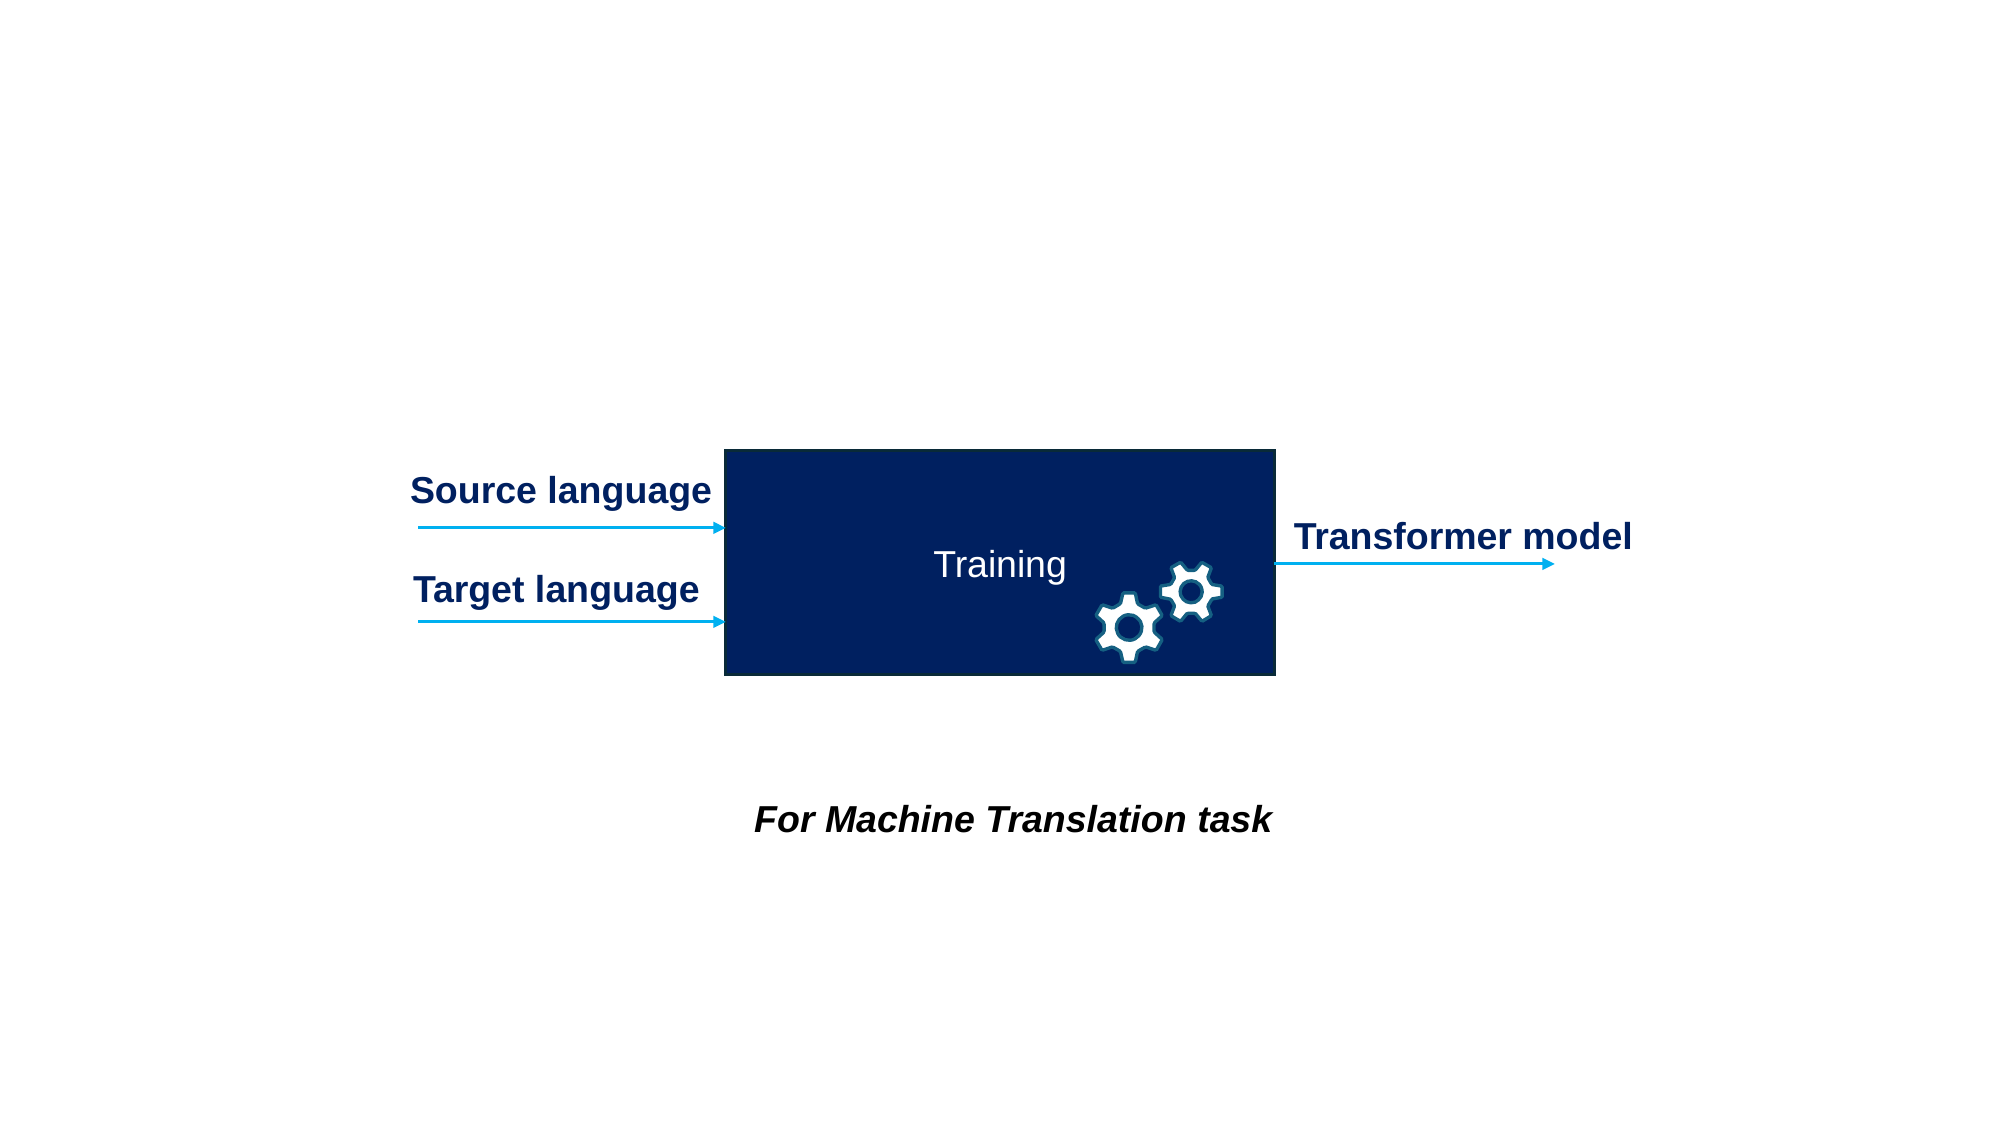

Training
Source language
Transformer model
Target language

For Machine Translation task